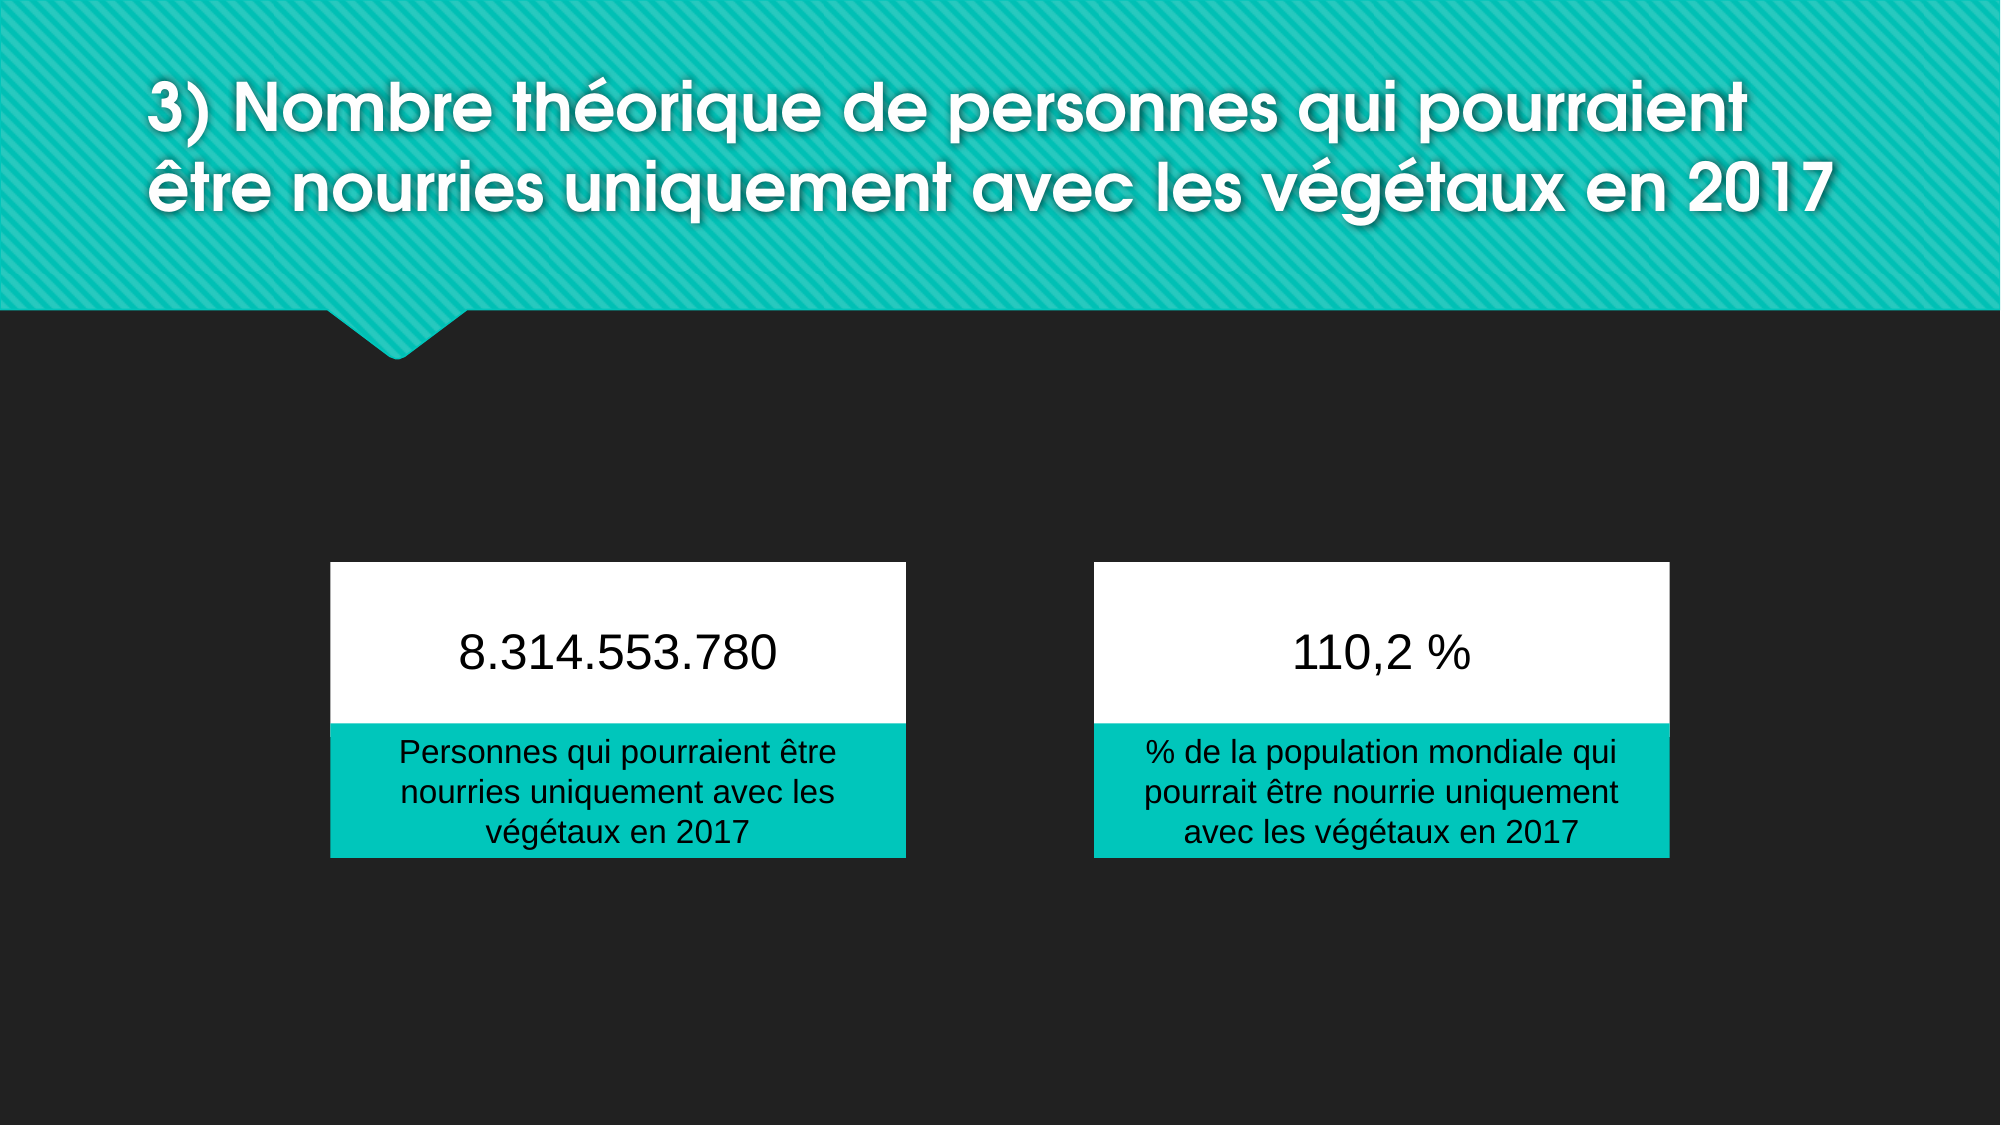

# 3) Nombre théorique de personnes qui pourraient être nourries uniquement avec les végétaux en 2017

8.314.553.780

110,2 %

Personnes qui pourraient être nourries uniquement avec les végétaux en 2017
% de la population mondiale qui pourrait être nourrie uniquement avec les végétaux en 2017